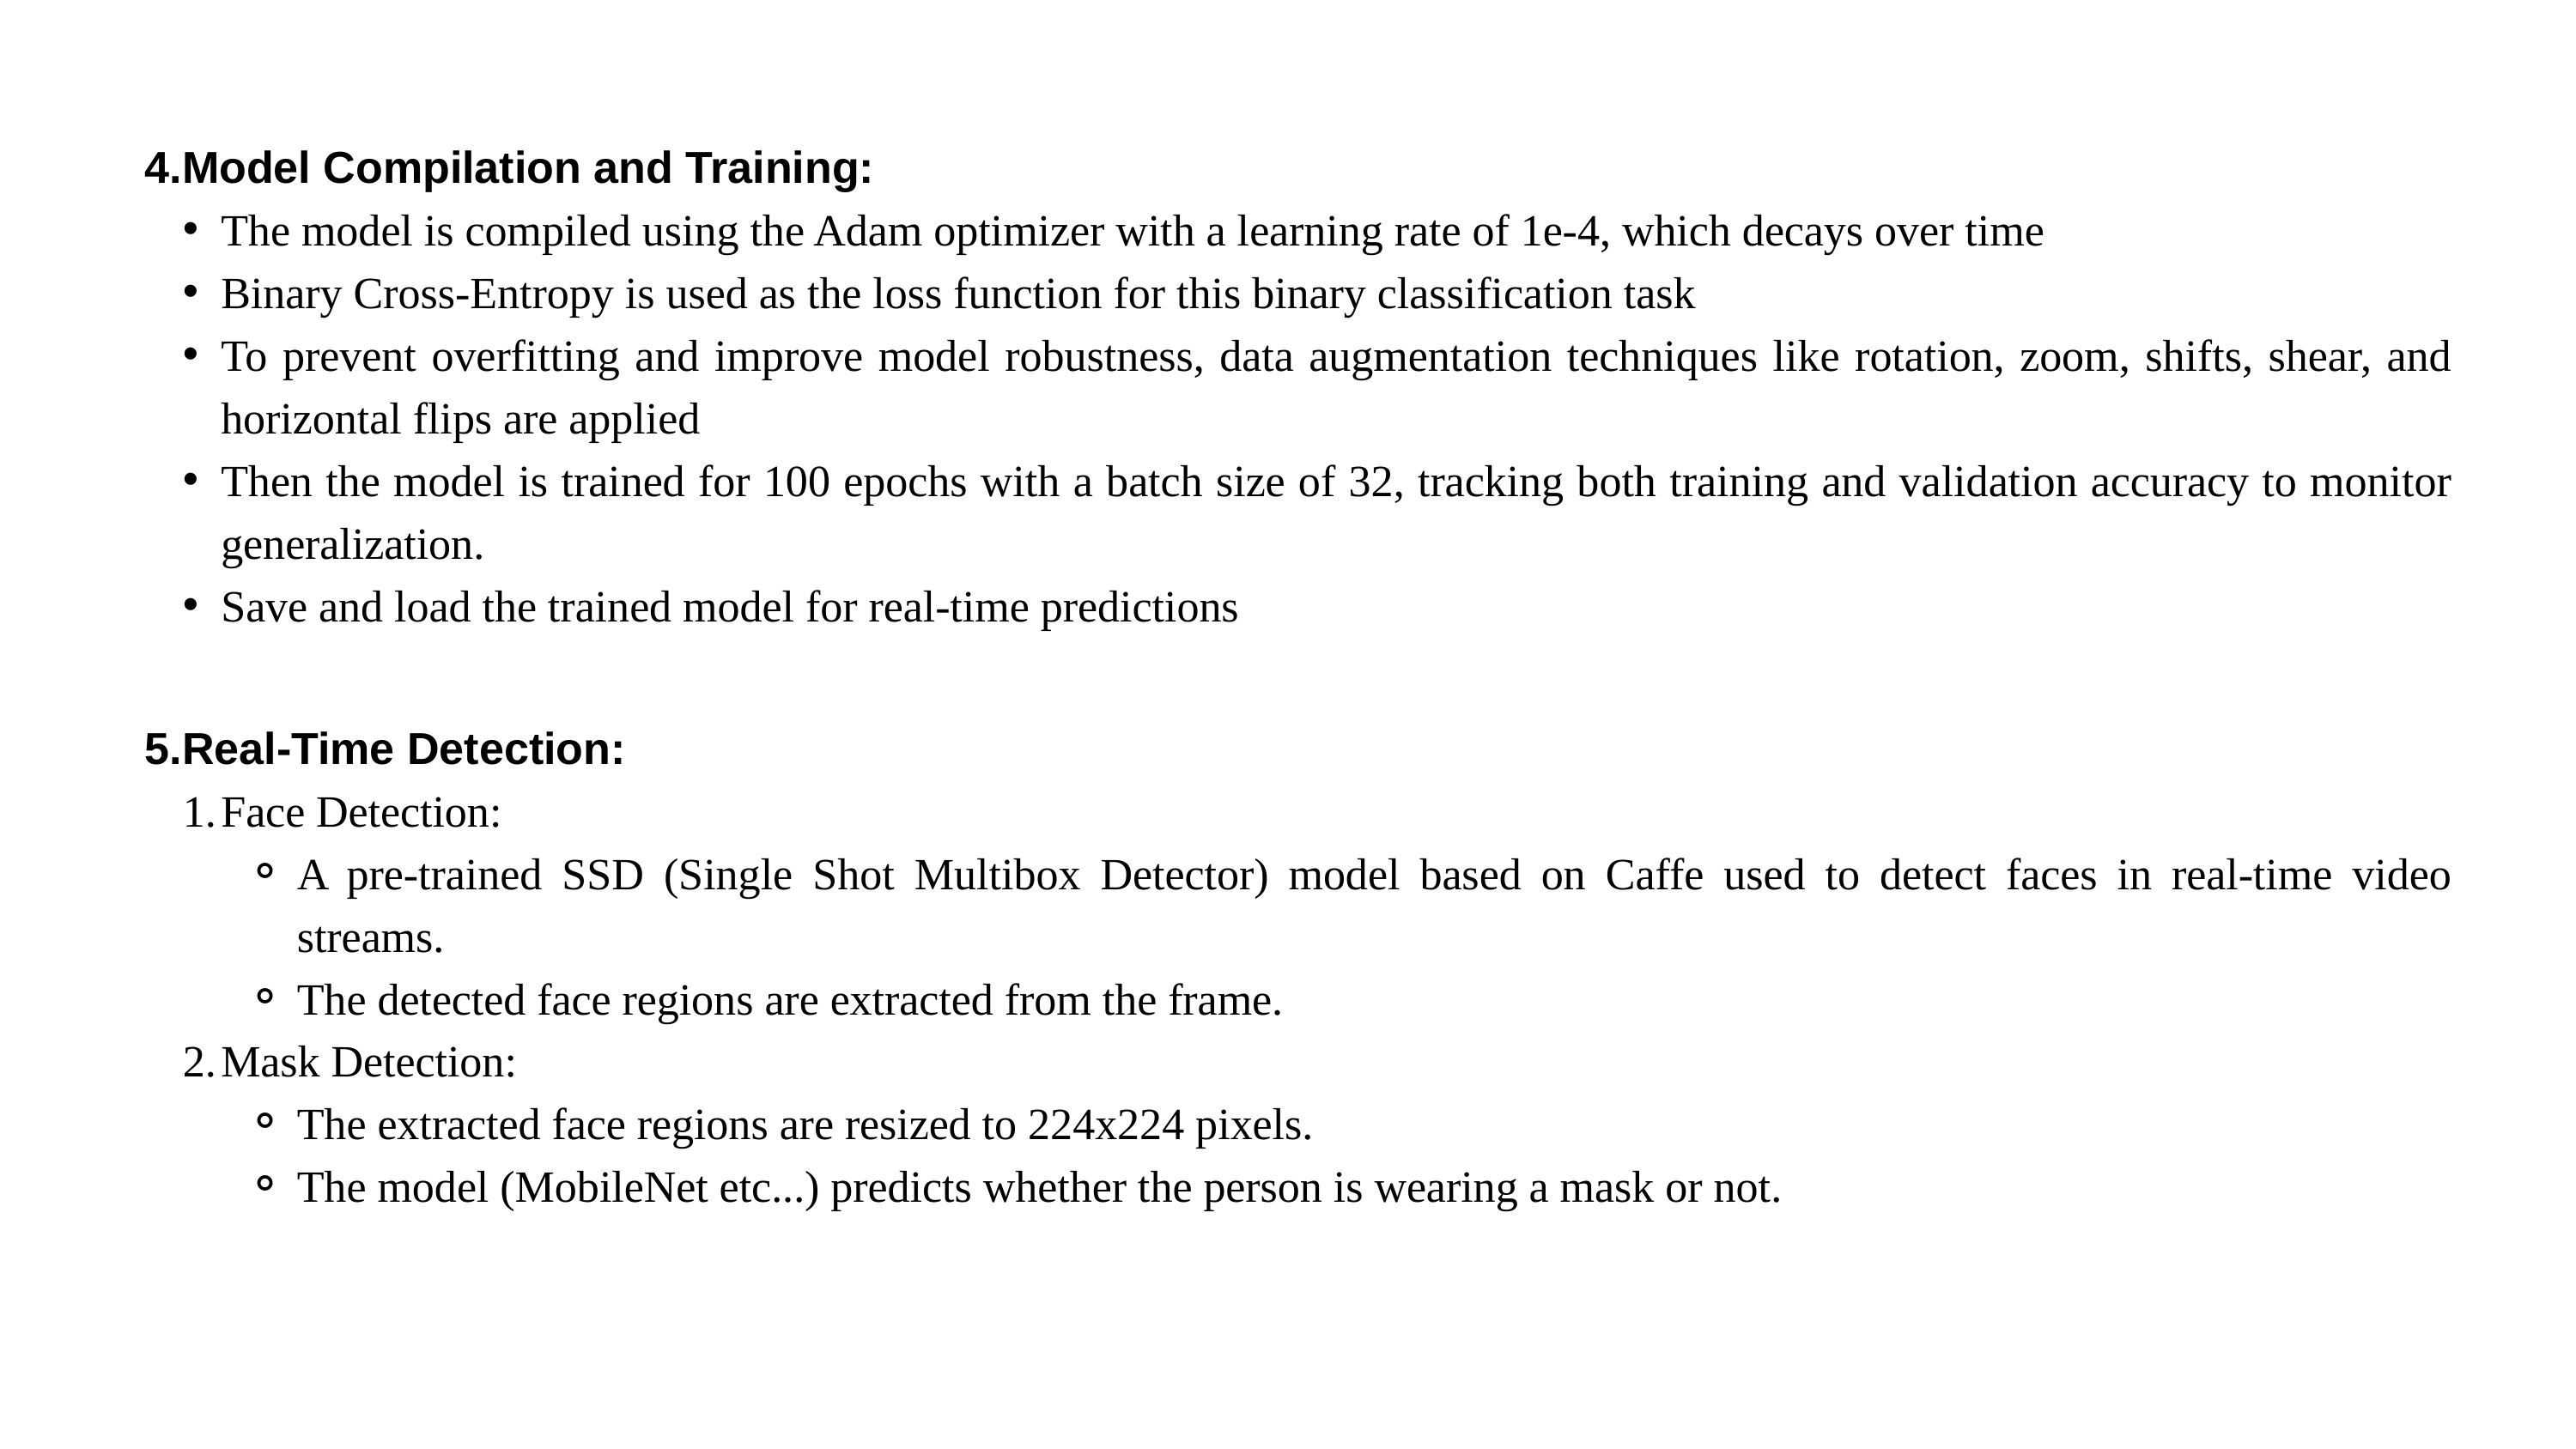

4.Model Compilation and Training:
The model is compiled using the Adam optimizer with a learning rate of 1e-4, which decays over time
Binary Cross-Entropy is used as the loss function for this binary classification task
To prevent overfitting and improve model robustness, data augmentation techniques like rotation, zoom, shifts, shear, and horizontal flips are applied
Then the model is trained for 100 epochs with a batch size of 32, tracking both training and validation accuracy to monitor generalization.
Save and load the trained model for real-time predictions
5.Real-Time Detection:
Face Detection:
A pre-trained SSD (Single Shot Multibox Detector) model based on Caffe used to detect faces in real-time video streams.
The detected face regions are extracted from the frame.
Mask Detection:
The extracted face regions are resized to 224x224 pixels.
The model (MobileNet etc...) predicts whether the person is wearing a mask or not.